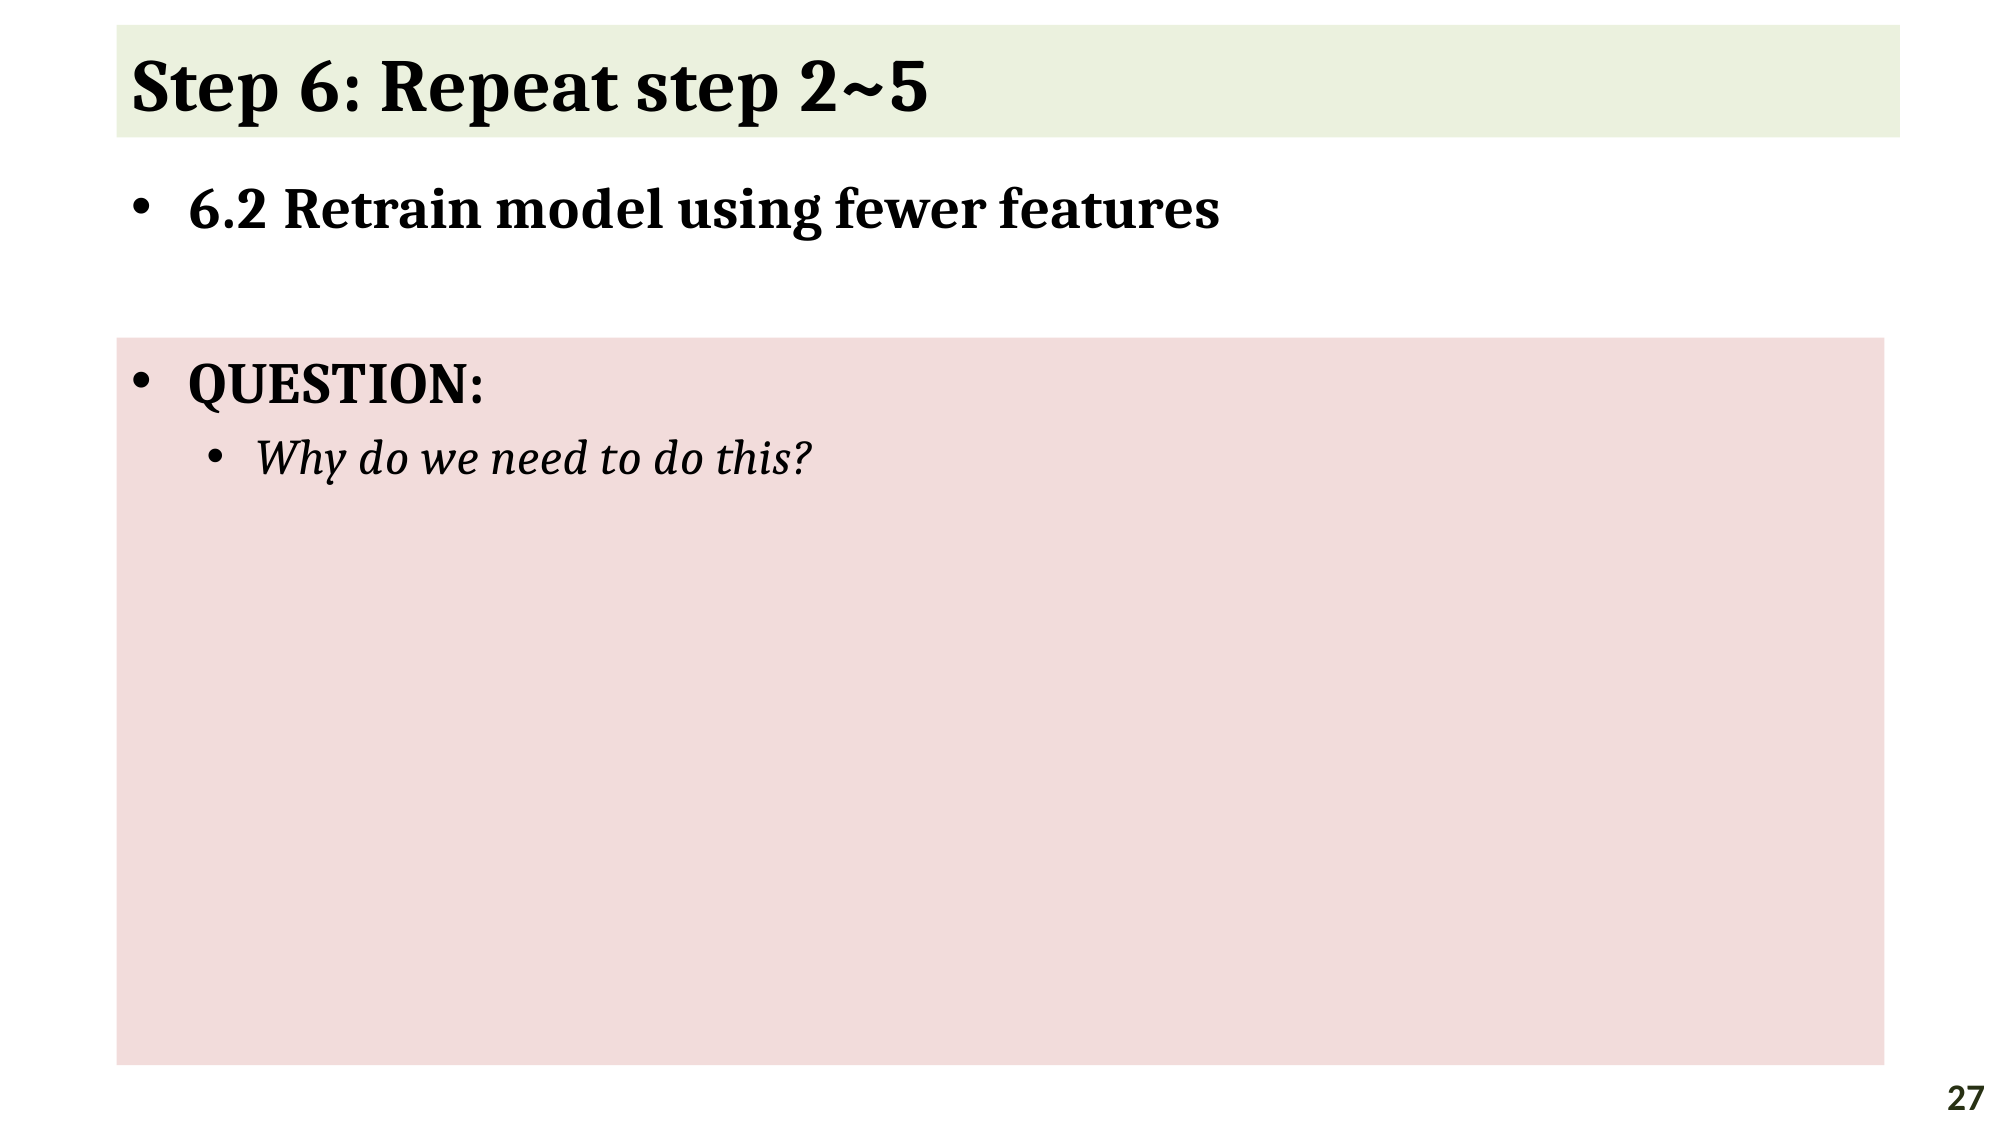

# Step 6: Repeat step 2~5
6.2 Retrain model using fewer features
QUESTION:
Why do we need to do this?
27